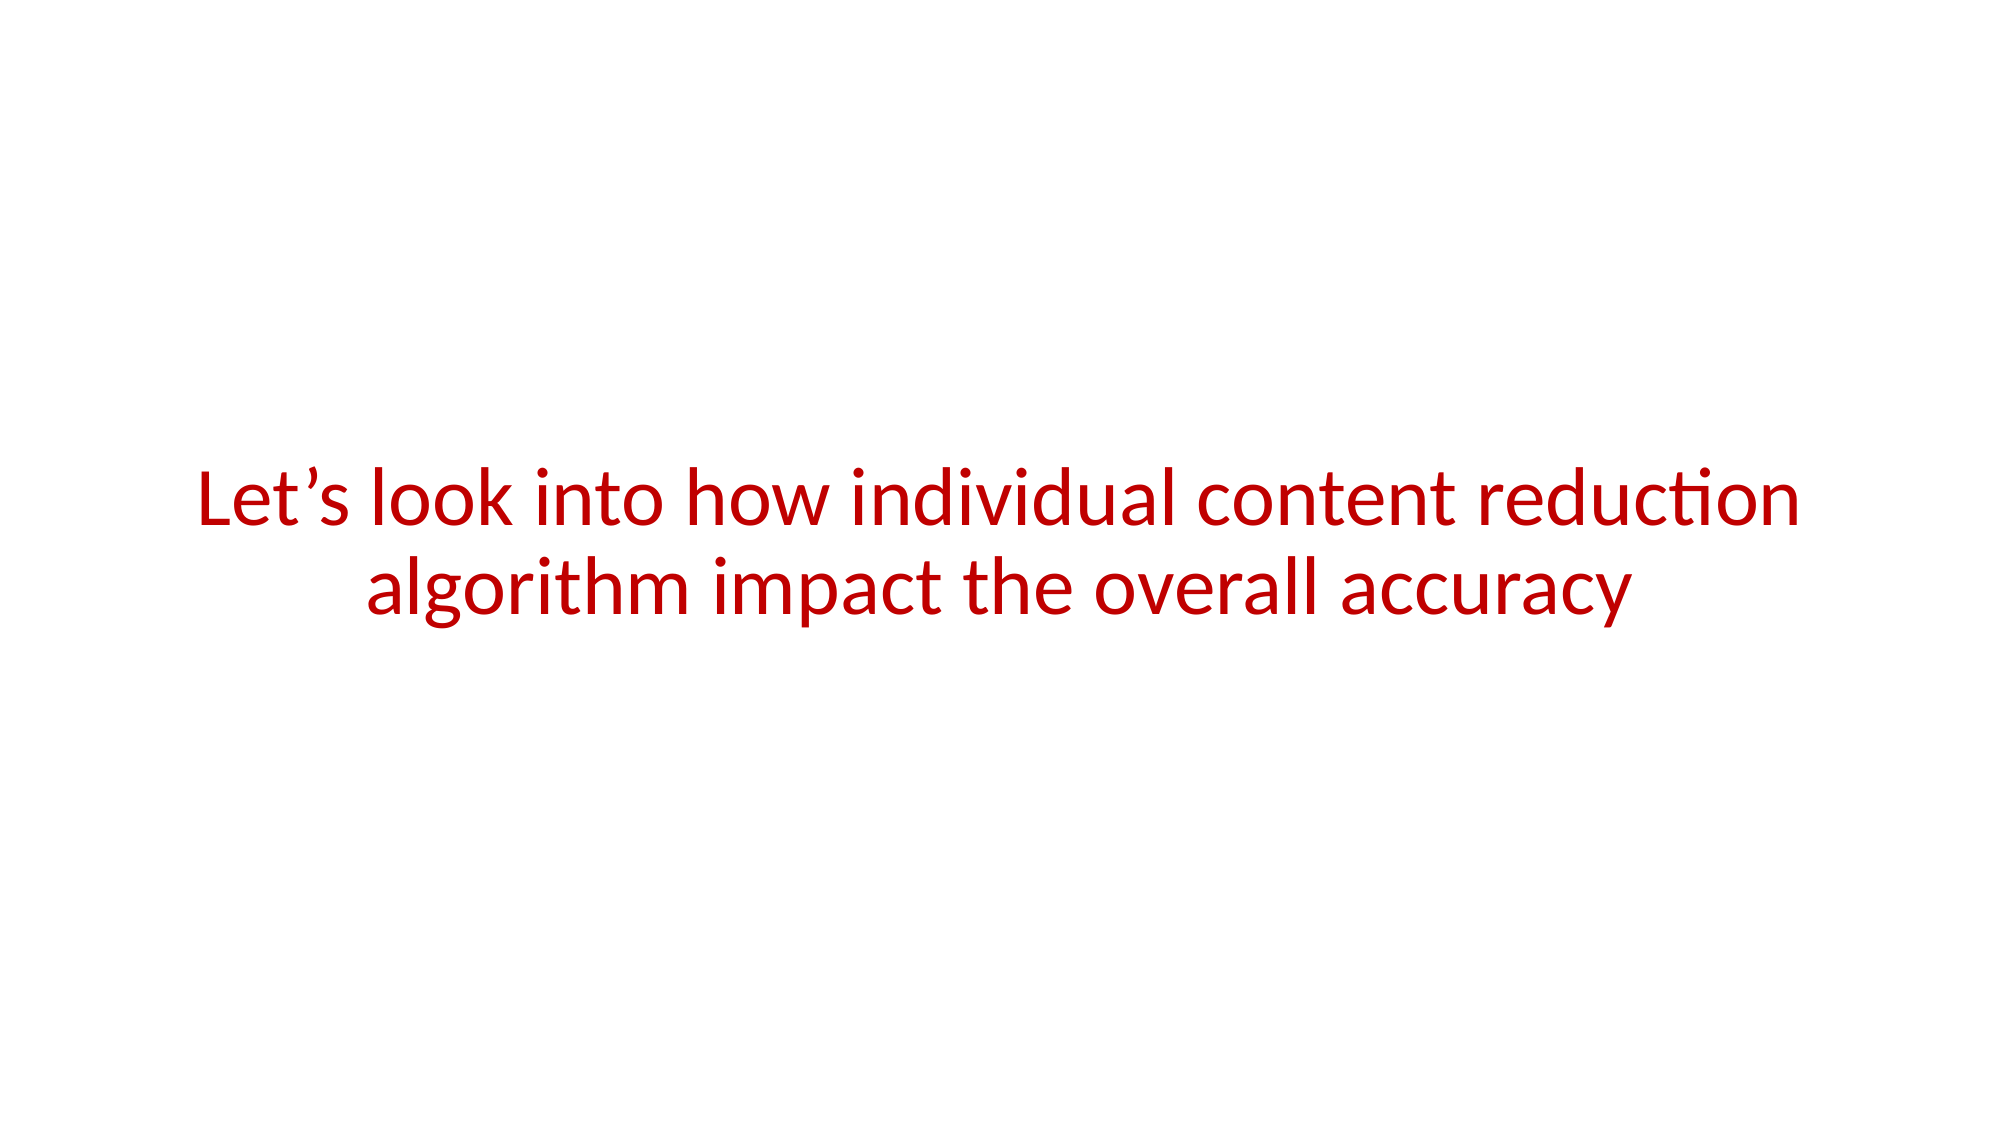

#
Let’s look into how individual content reduction algorithm impact the overall accuracy